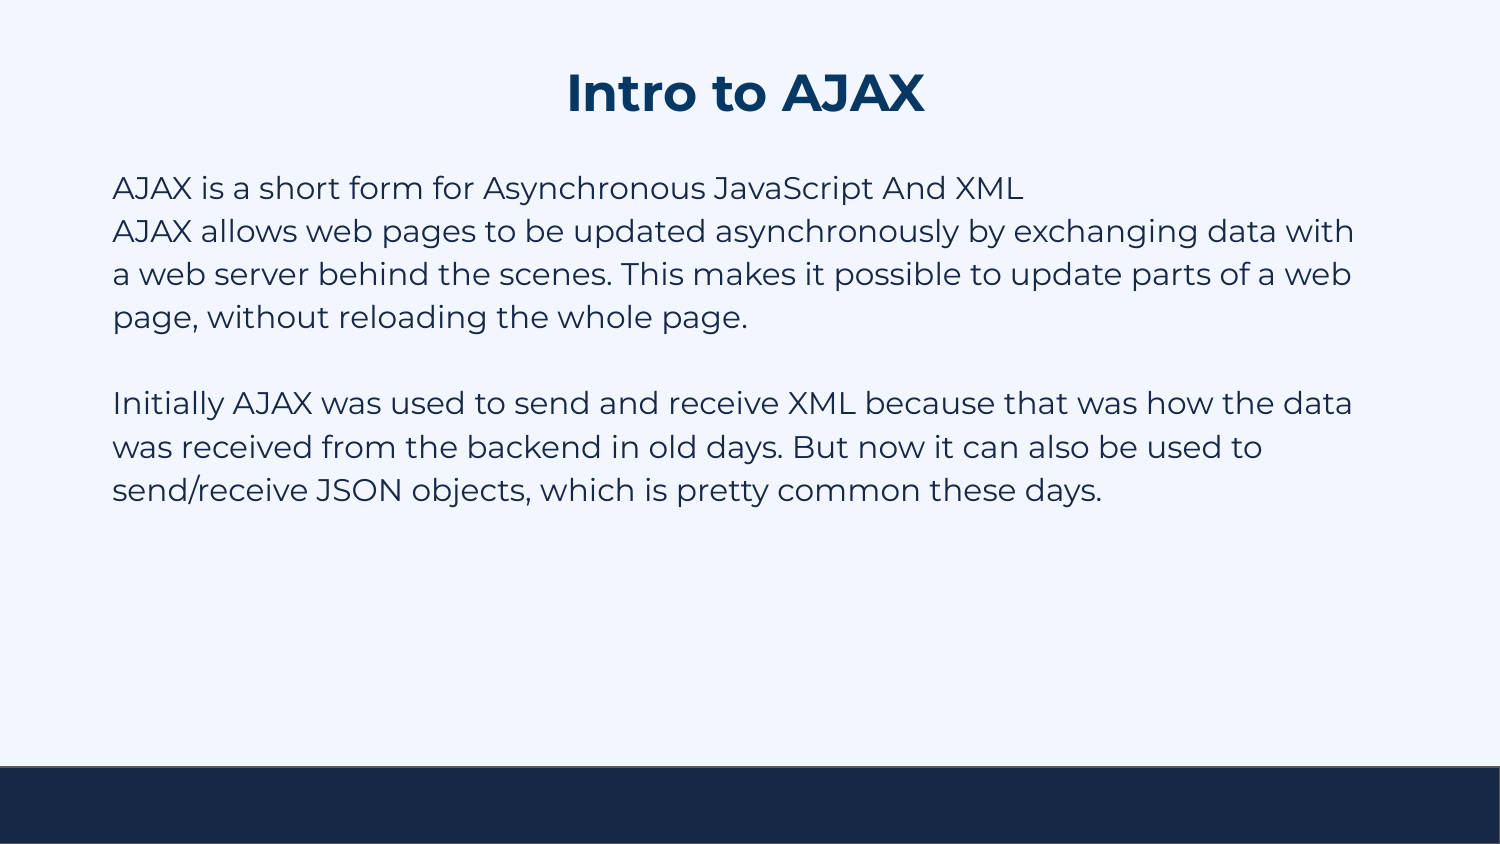

# Intro to AJAX
AJAX is a short form for Asynchronous JavaScript And XML
AJAX allows web pages to be updated asynchronously by exchanging data with a web server behind the scenes. This makes it possible to update parts of a web page, without reloading the whole page.

Initially AJAX was used to send and receive XML because that was how the data was received from the backend in old days. But now it can also be used to send/receive JSON objects, which is pretty common these days.